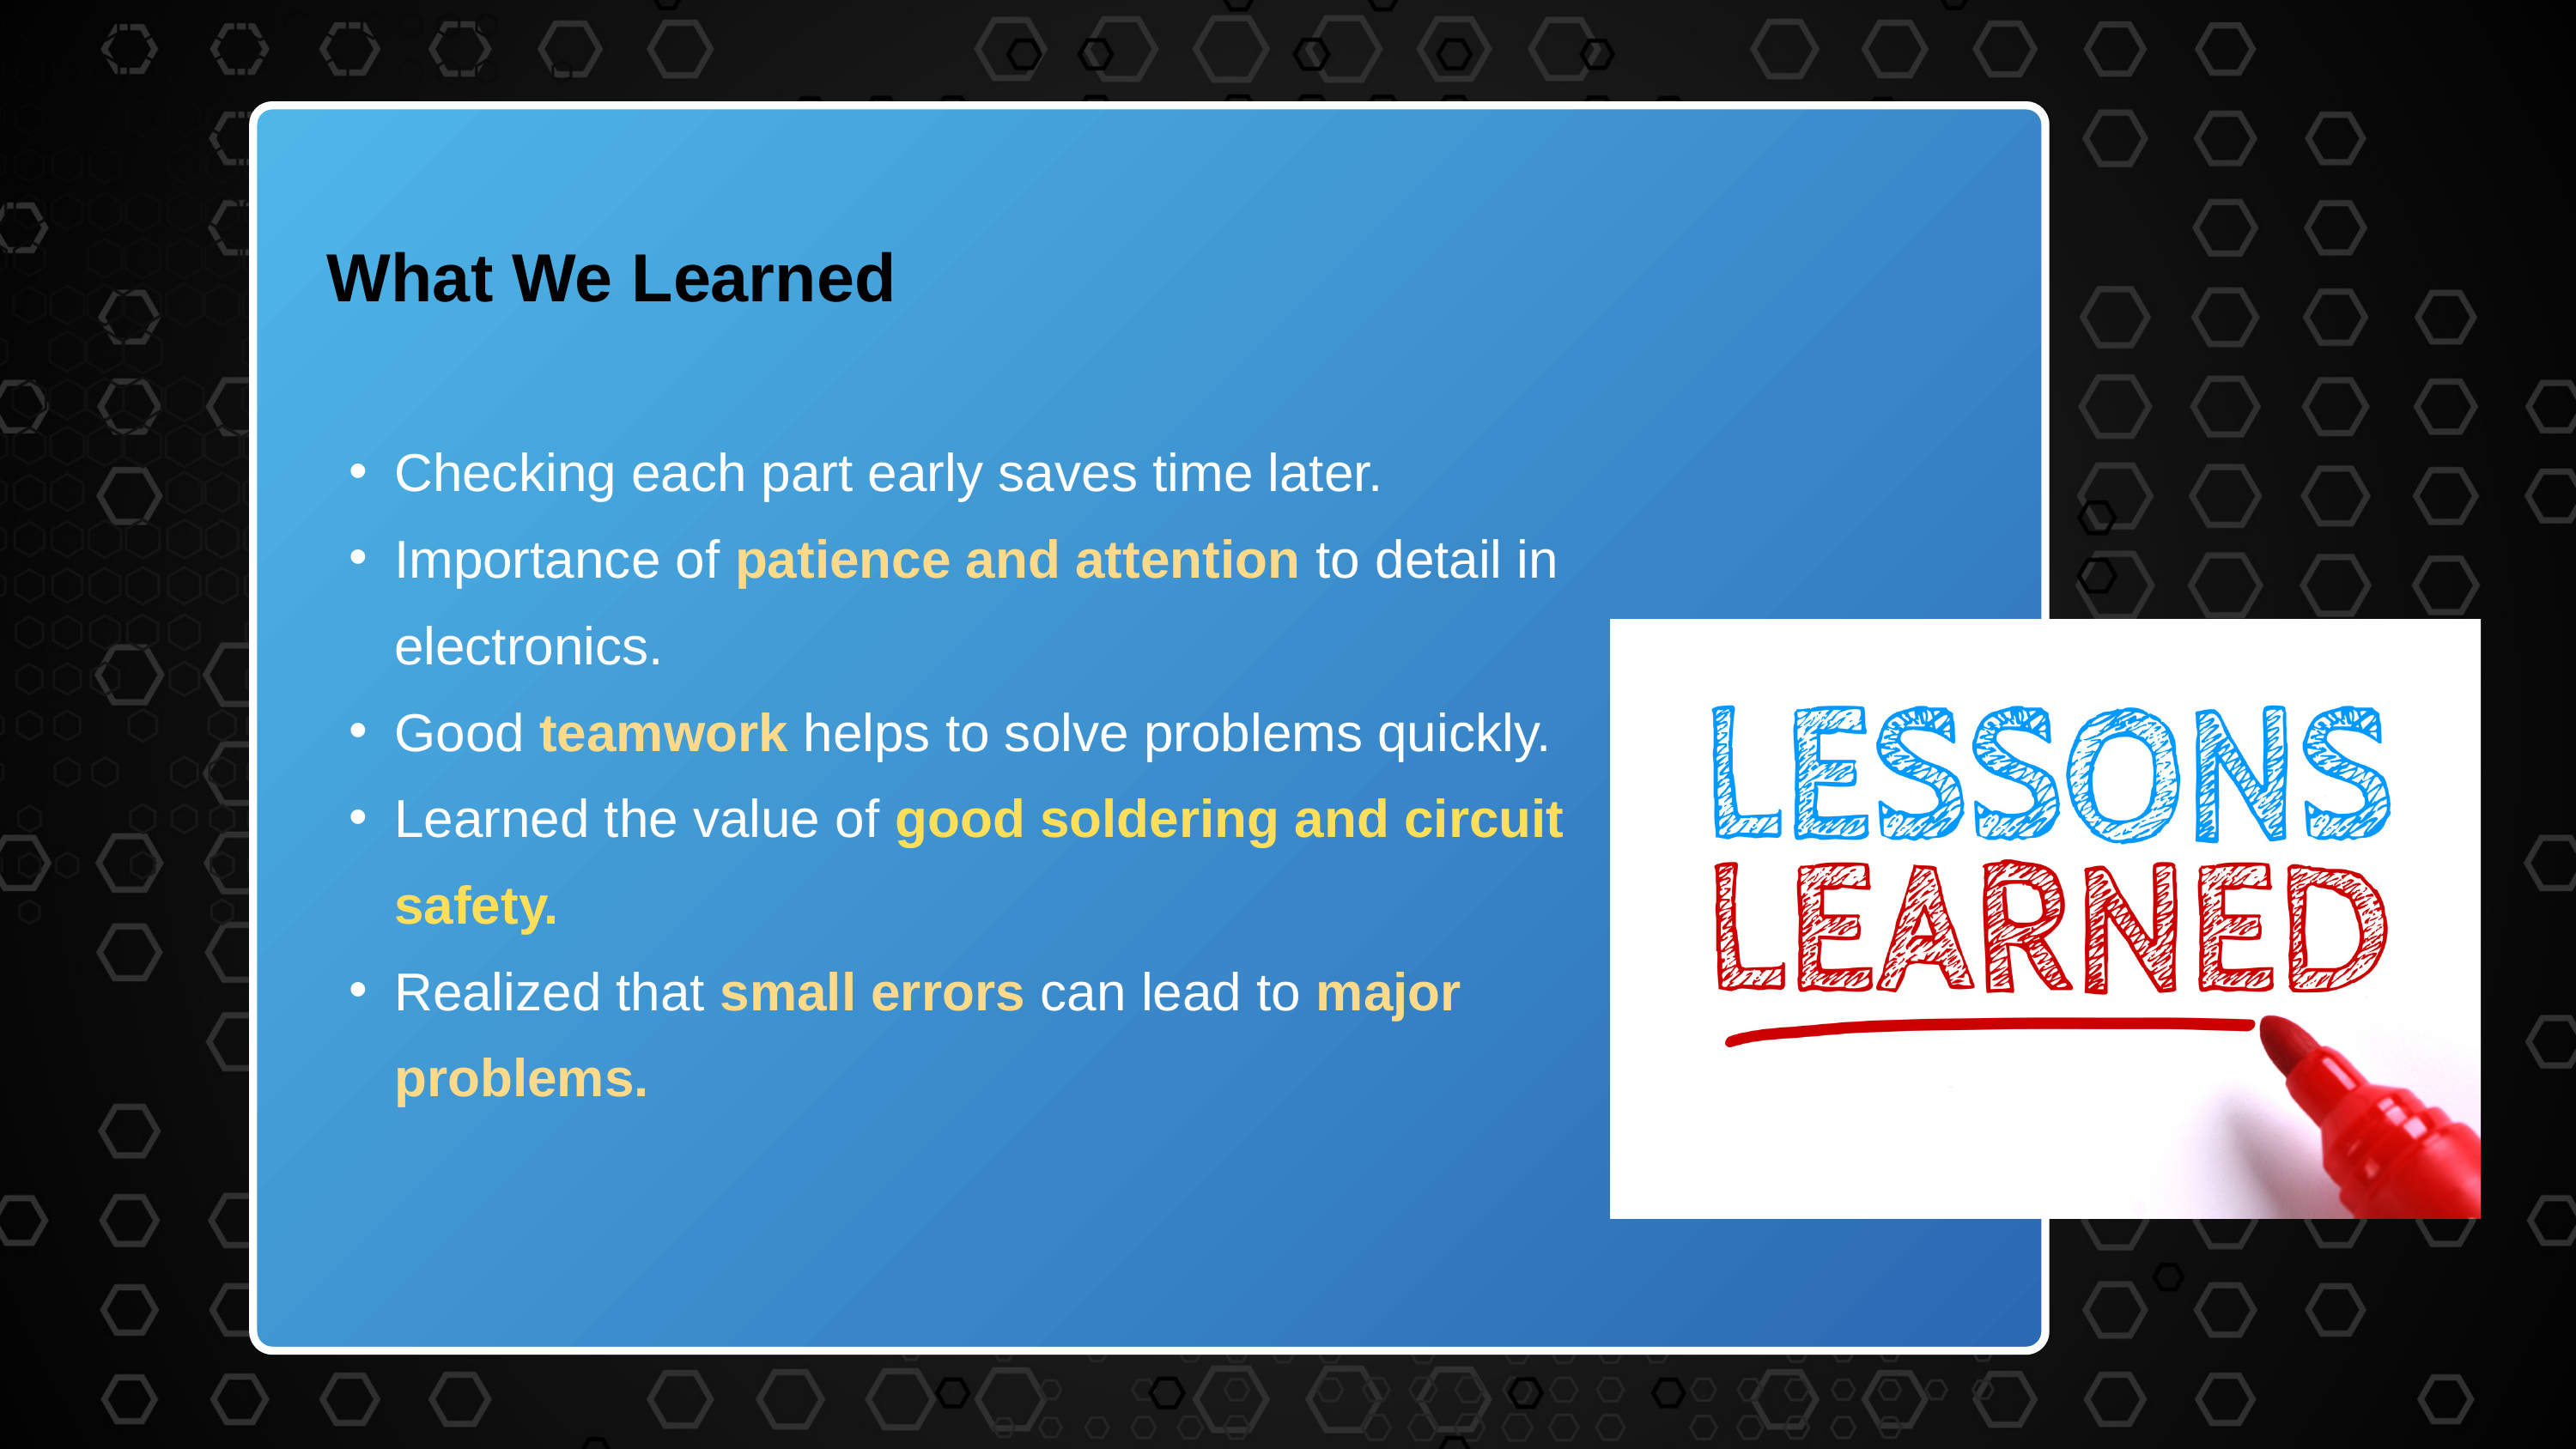

What We Learned
Checking each part early saves time later.
Importance of patience and attention to detail in electronics.
Good teamwork helps to solve problems quickly.
Learned the value of good soldering and circuit safety.
Realized that small errors can lead to major problems.